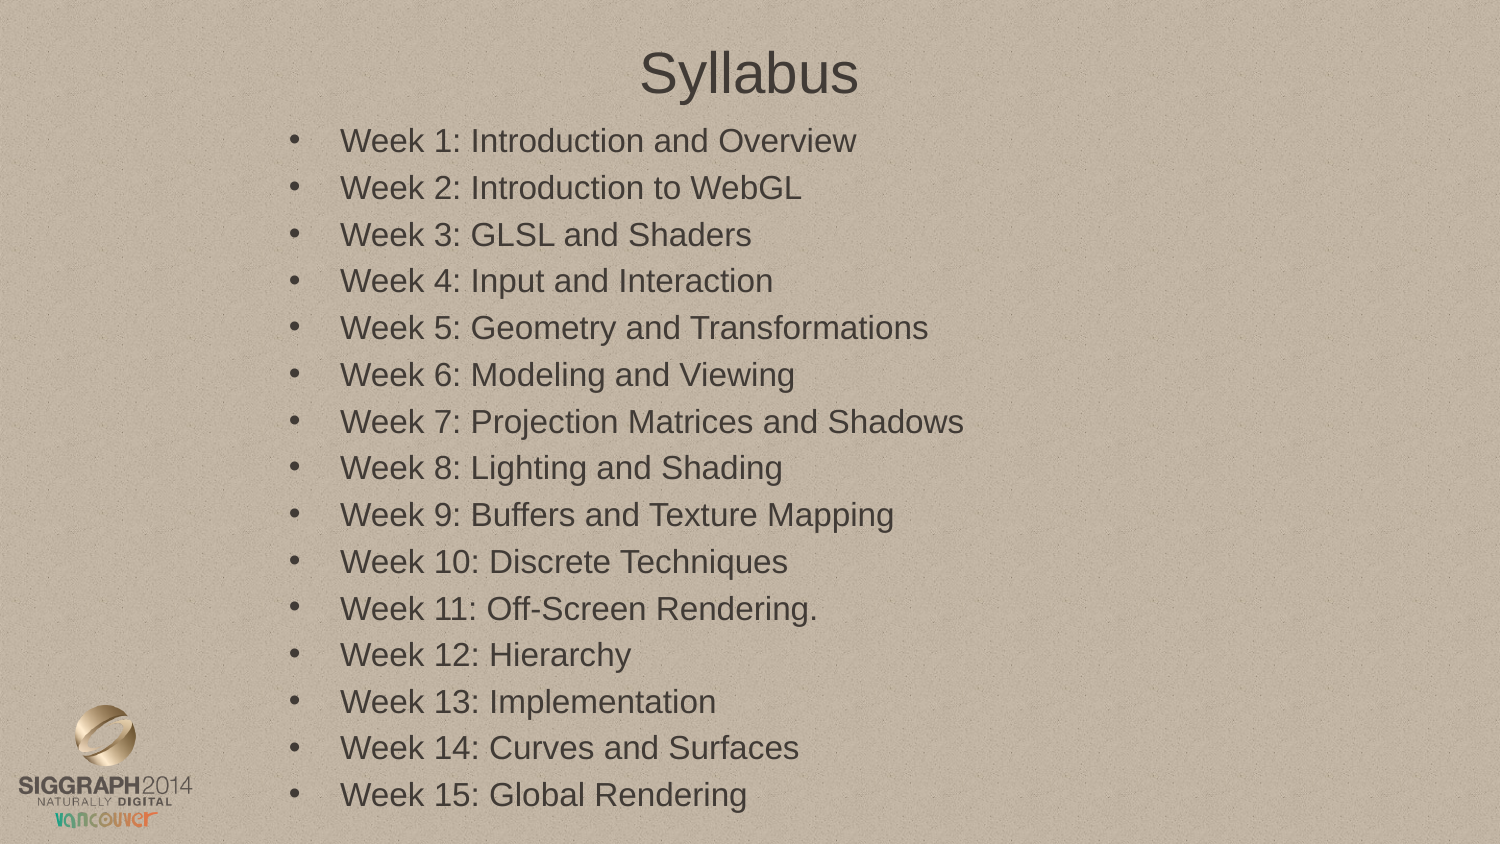

# Syllabus
Week 1: Introduction and Overview
Week 2: Introduction to WebGL
Week 3: GLSL and Shaders
Week 4: Input and Interaction
Week 5: Geometry and Transformations
Week 6: Modeling and Viewing
Week 7: Projection Matrices and Shadows
Week 8: Lighting and Shading
Week 9: Buffers and Texture Mapping
Week 10: Discrete Techniques
Week 11: Off-Screen Rendering.
Week 12: Hierarchy
Week 13: Implementation
Week 14: Curves and Surfaces
Week 15: Global Rendering